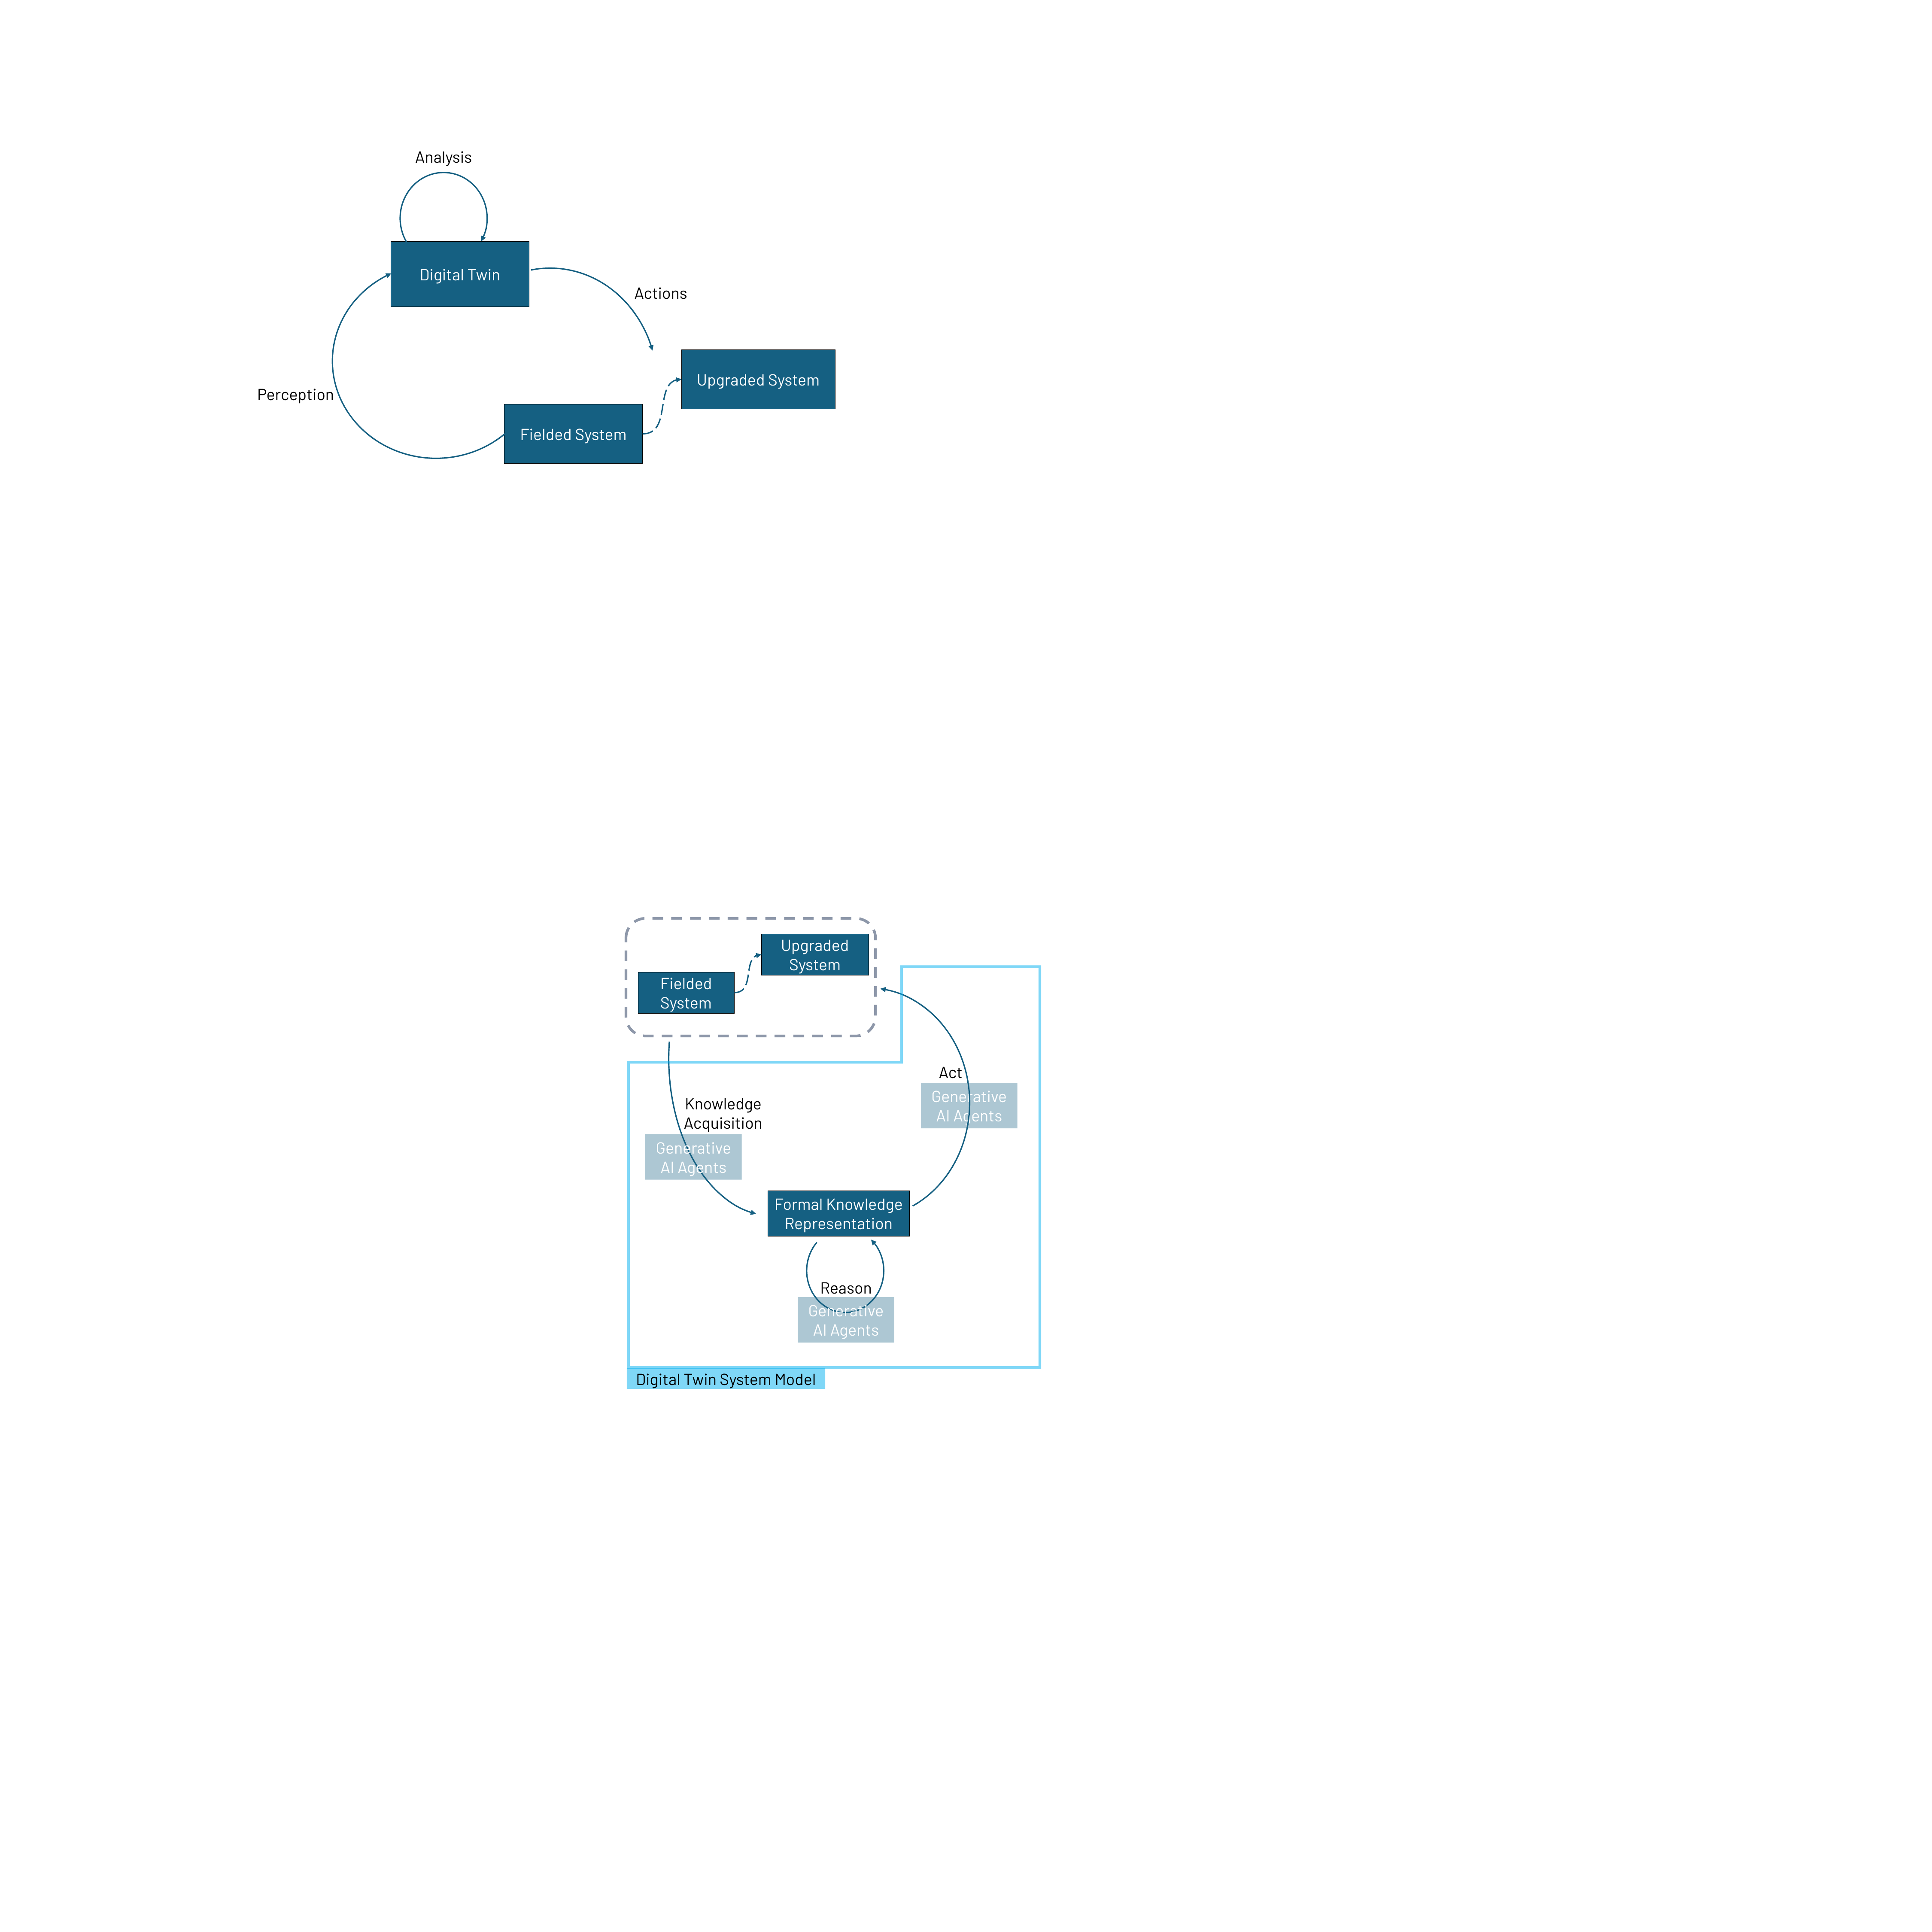

Analysis

Digital Twin

Actions
Upgraded System
Perception
Fielded System

Upgraded System

Fielded System

Act
Generative AI Agents
Knowledge Acquisition
Generative AI Agents
Formal Knowledge Representation

Reason
Generative AI Agents
Digital Twin System Model